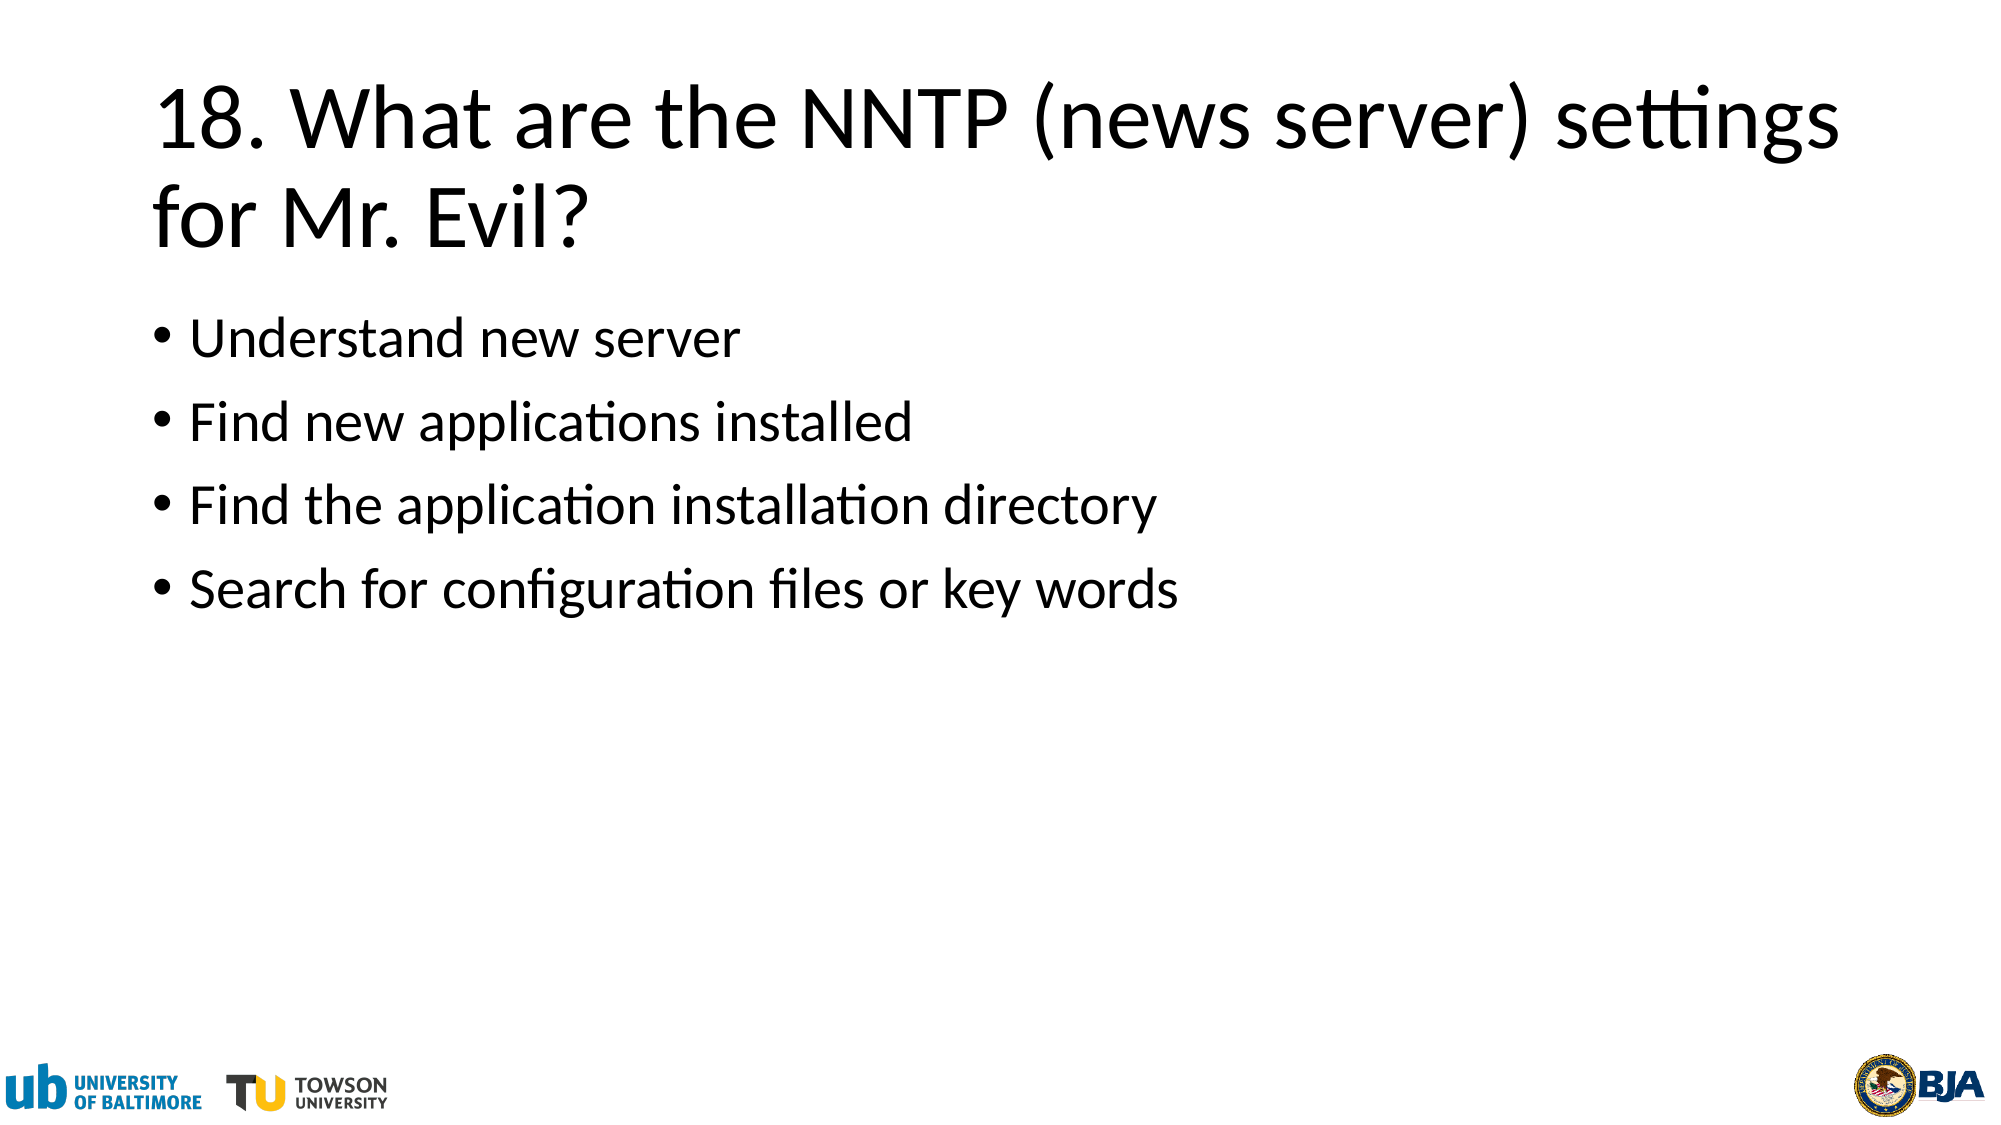

# 18. What are the NNTP (news server) settings for Mr. Evil?
Understand new server
Find new applications installed
Find the application installation directory
Search for configuration files or key words